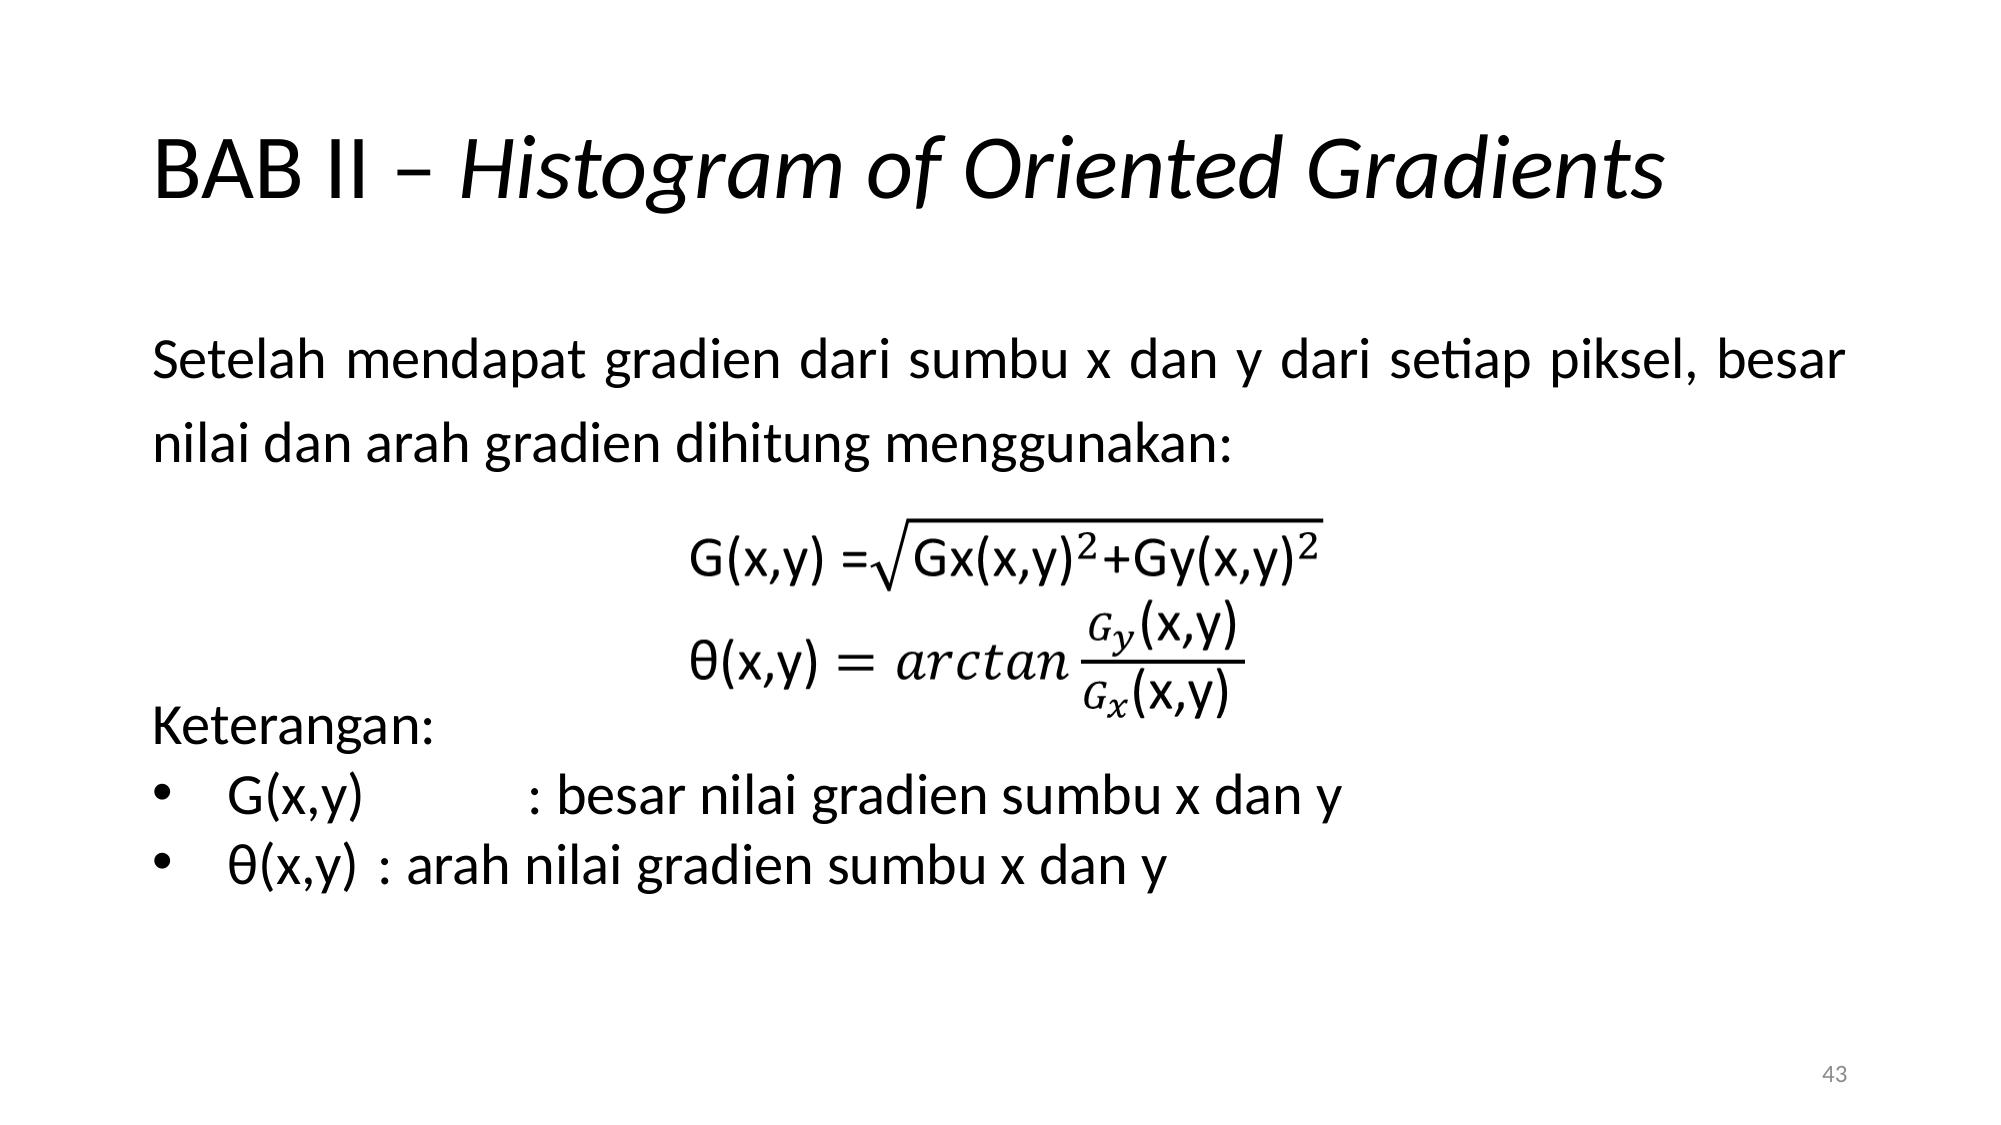

BAB II – Histogram of Oriented Gradients
Setelah mendapat gradien dari sumbu x dan y dari setiap piksel, besar nilai dan arah gradien dihitung menggunakan:

Keterangan:
G(x,y) 	: besar nilai gradien sumbu x dan y
θ(x,y) 	: arah nilai gradien sumbu x dan y
43